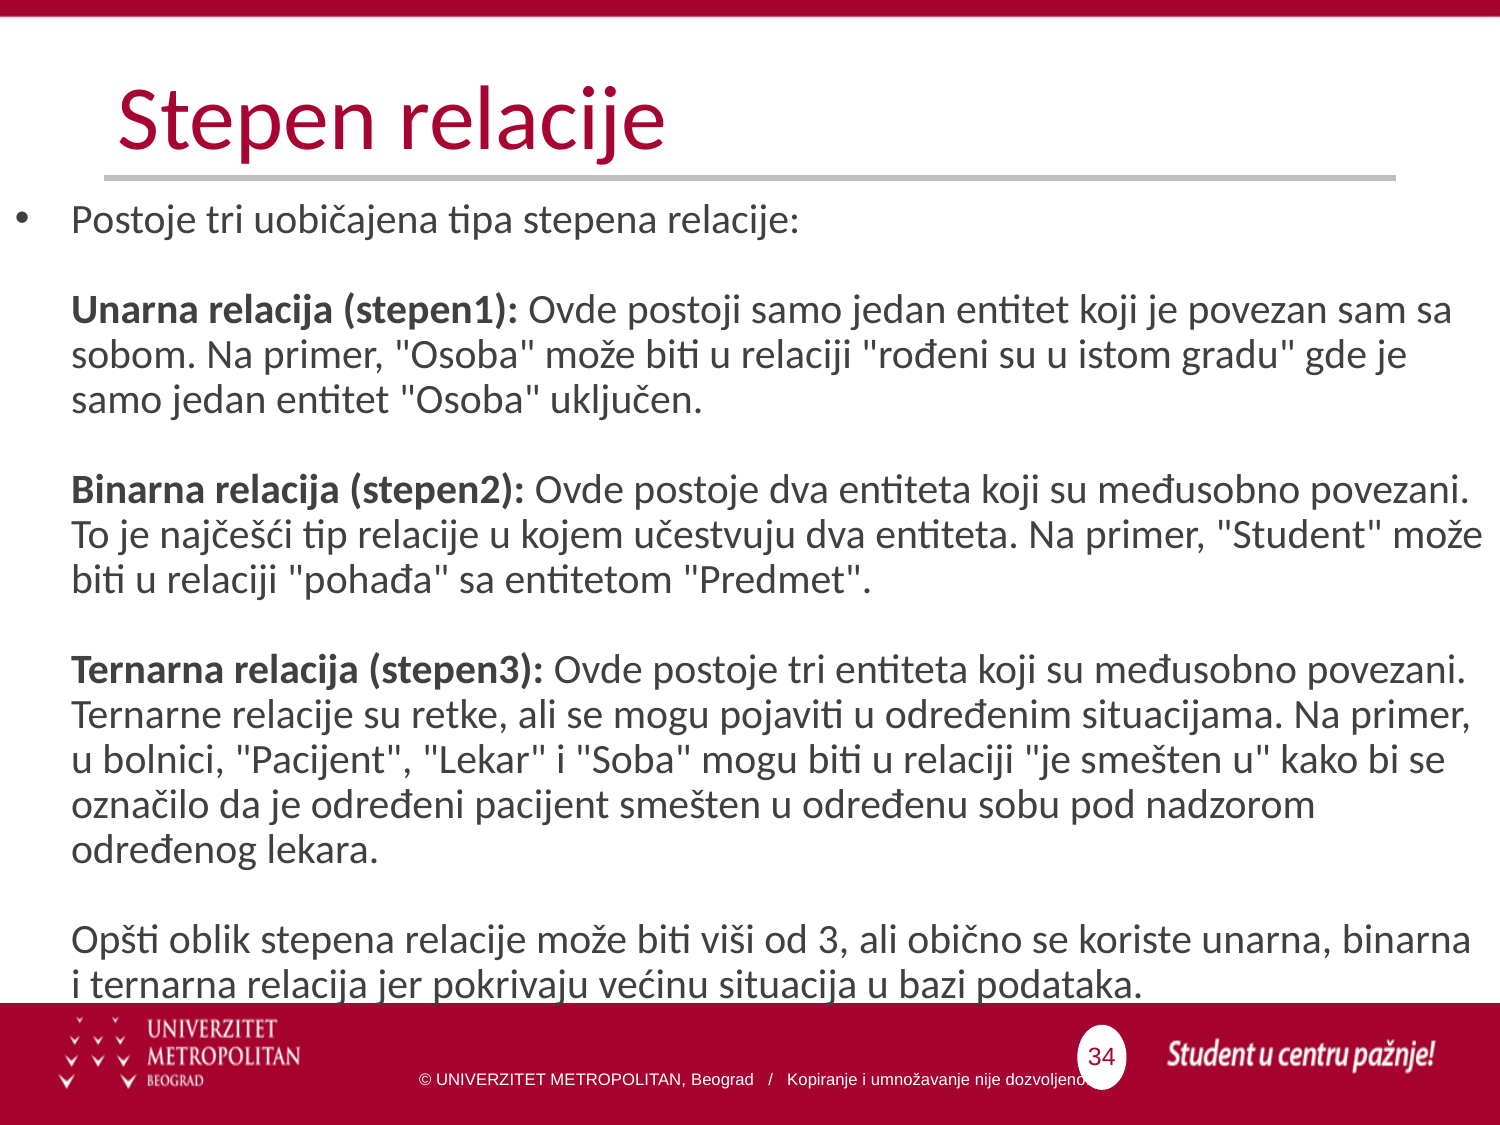

# Stepen relacije
Postoje tri uobičajena tipa stepena relacije:
Unarna relacija (stepen1): Ovde postoji samo jedan entitet koji je povezan sam sa sobom. Na primer, "Osoba" može biti u relaciji "rođeni su u istom gradu" gde je samo jedan entitet "Osoba" uključen.
Binarna relacija (stepen2): Ovde postoje dva entiteta koji su međusobno povezani. To je najčešći tip relacije u kojem učestvuju dva entiteta. Na primer, "Student" može biti u relaciji "pohađa" sa entitetom "Predmet".
Ternarna relacija (stepen3): Ovde postoje tri entiteta koji su međusobno povezani. Ternarne relacije su retke, ali se mogu pojaviti u određenim situacijama. Na primer, u bolnici, "Pacijent", "Lekar" i "Soba" mogu biti u relaciji "je smešten u" kako bi se označilo da je određeni pacijent smešten u određenu sobu pod nadzorom određenog lekara.
Opšti oblik stepena relacije može biti viši od 3, ali obično se koriste unarna, binarna i ternarna relacija jer pokrivaju većinu situacija u bazi podataka.